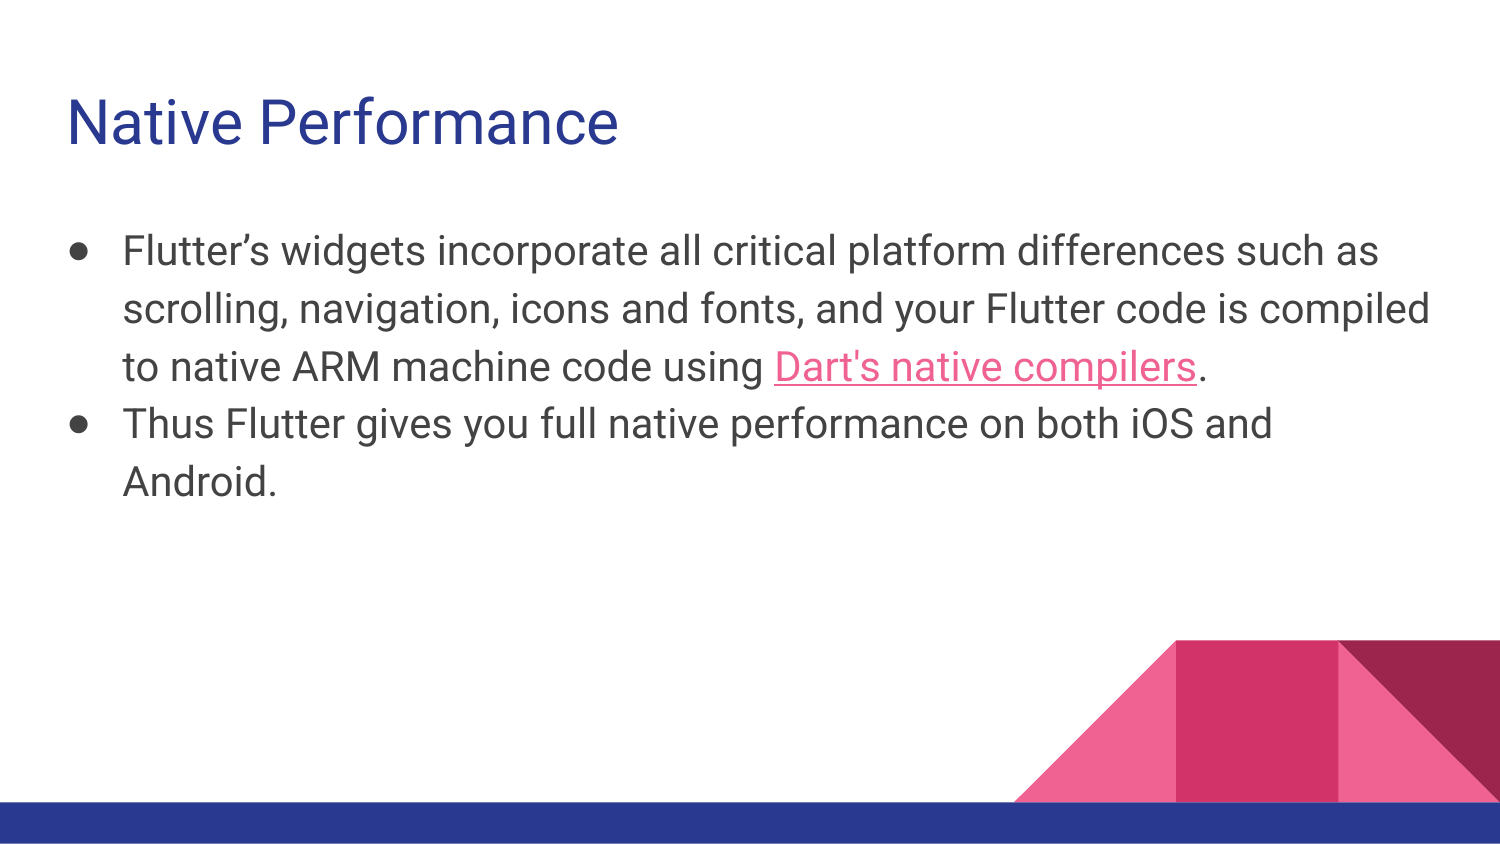

# Native Performance
Flutter’s widgets incorporate all critical platform differences such as scrolling, navigation, icons and fonts, and your Flutter code is compiled to native ARM machine code using Dart's native compilers.
Thus Flutter gives you full native performance on both iOS and Android.